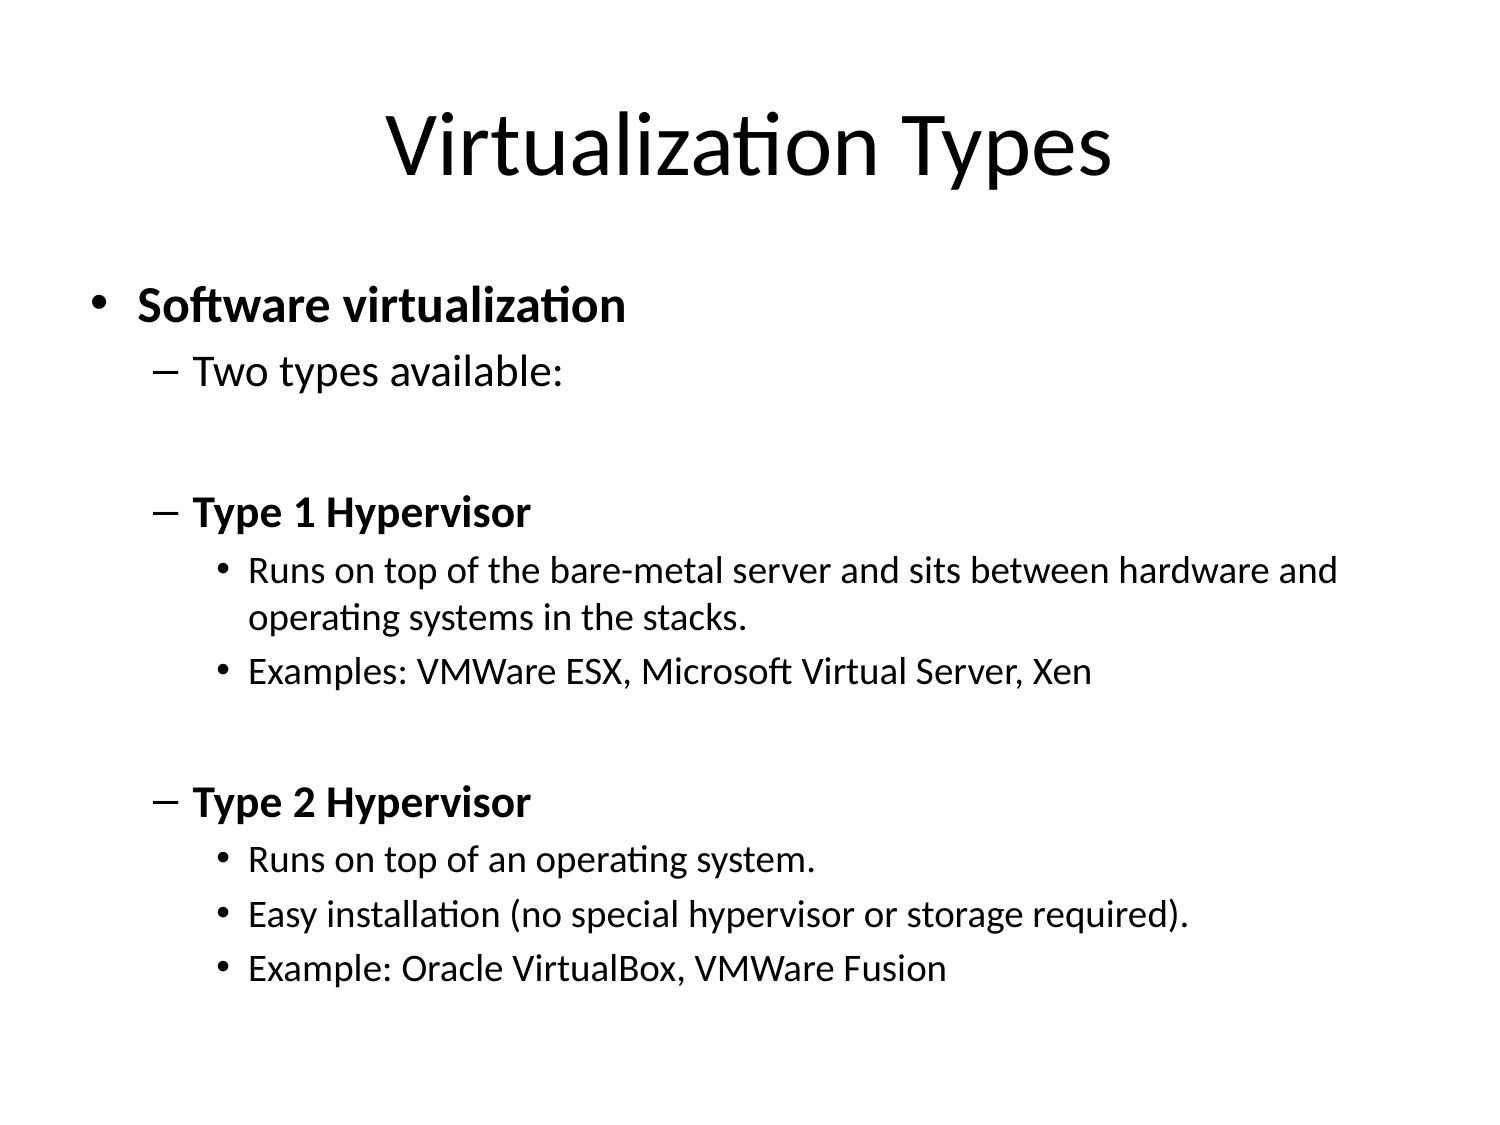

# Virtualization Types
Software virtualization
Two types available:

Type 1 Hypervisor
Runs on top of the bare-metal server and sits between hardware and operating systems in the stacks.
Examples: VMWare ESX, Microsoft Virtual Server, Xen

Type 2 Hypervisor
Runs on top of an operating system.
Easy installation (no special hypervisor or storage required).
Example: Oracle VirtualBox, VMWare Fusion